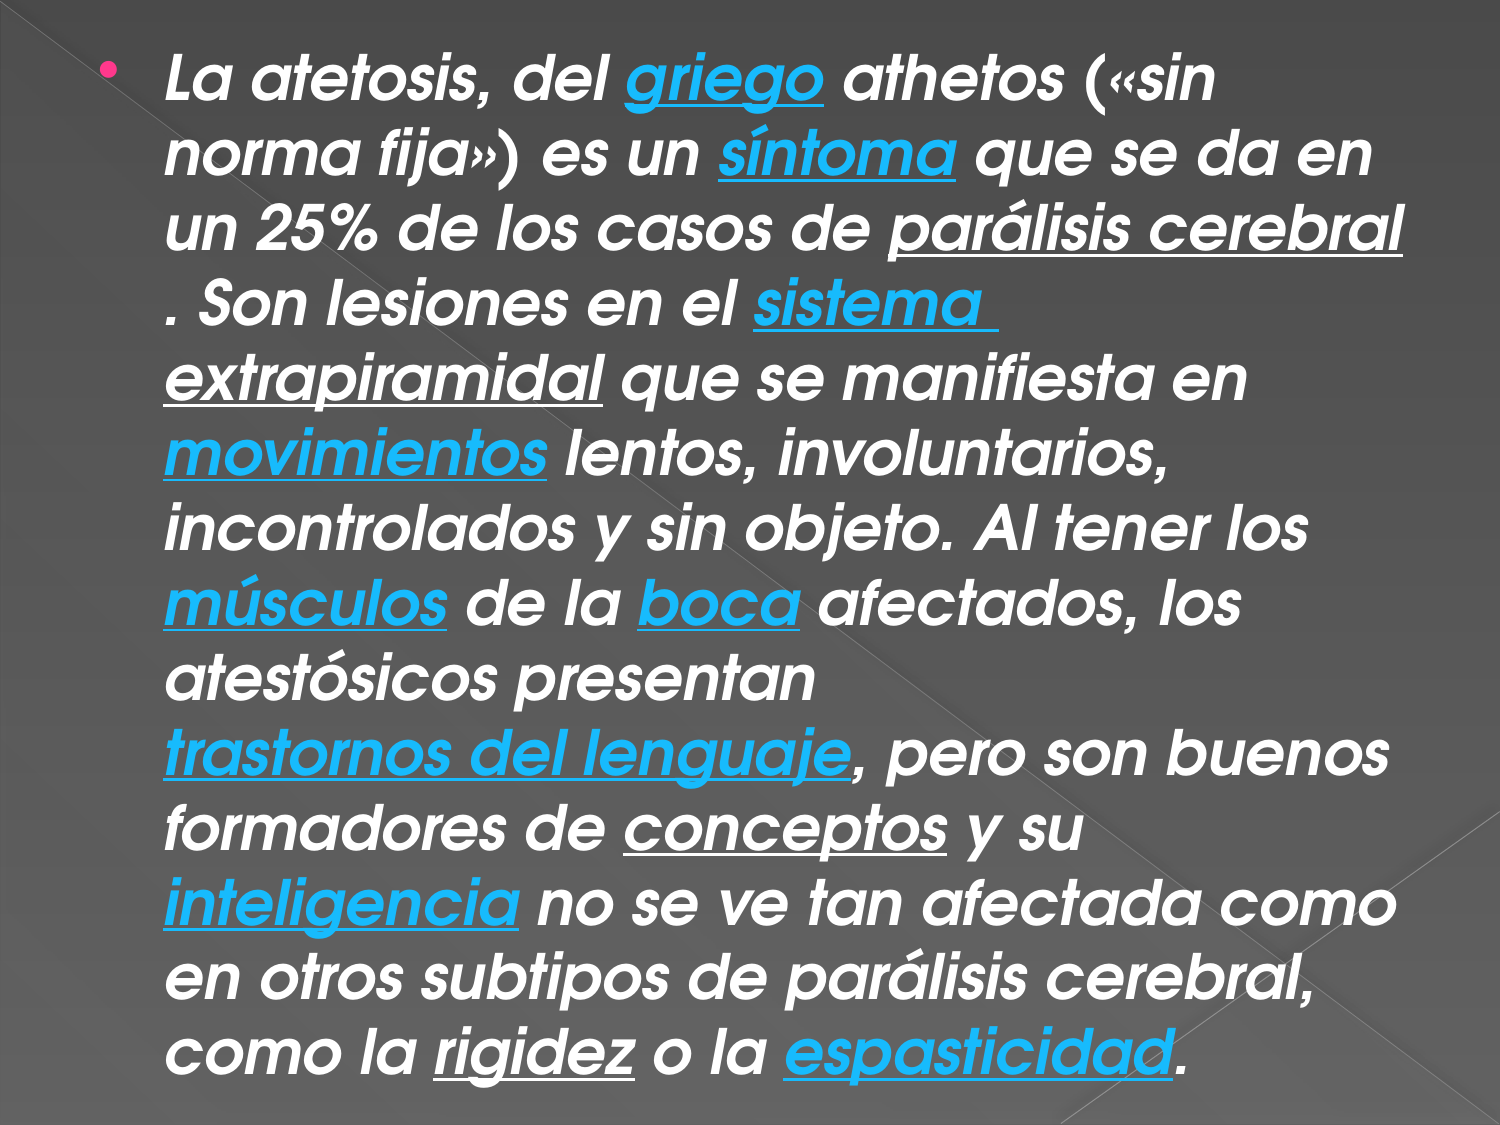

La atetosis, del griego athetos («sin norma fija») es un síntoma que se da en un 25% de los casos de parálisis cerebral. Son lesiones en el sistema extrapiramidal que se manifiesta en movimientos lentos, involuntarios, incontrolados y sin objeto. Al tener los músculos de la boca afectados, los atestósicos presentan trastornos del lenguaje, pero son buenos formadores de conceptos y su inteligencia no se ve tan afectada como en otros subtipos de parálisis cerebral, como la rigidez o la espasticidad.